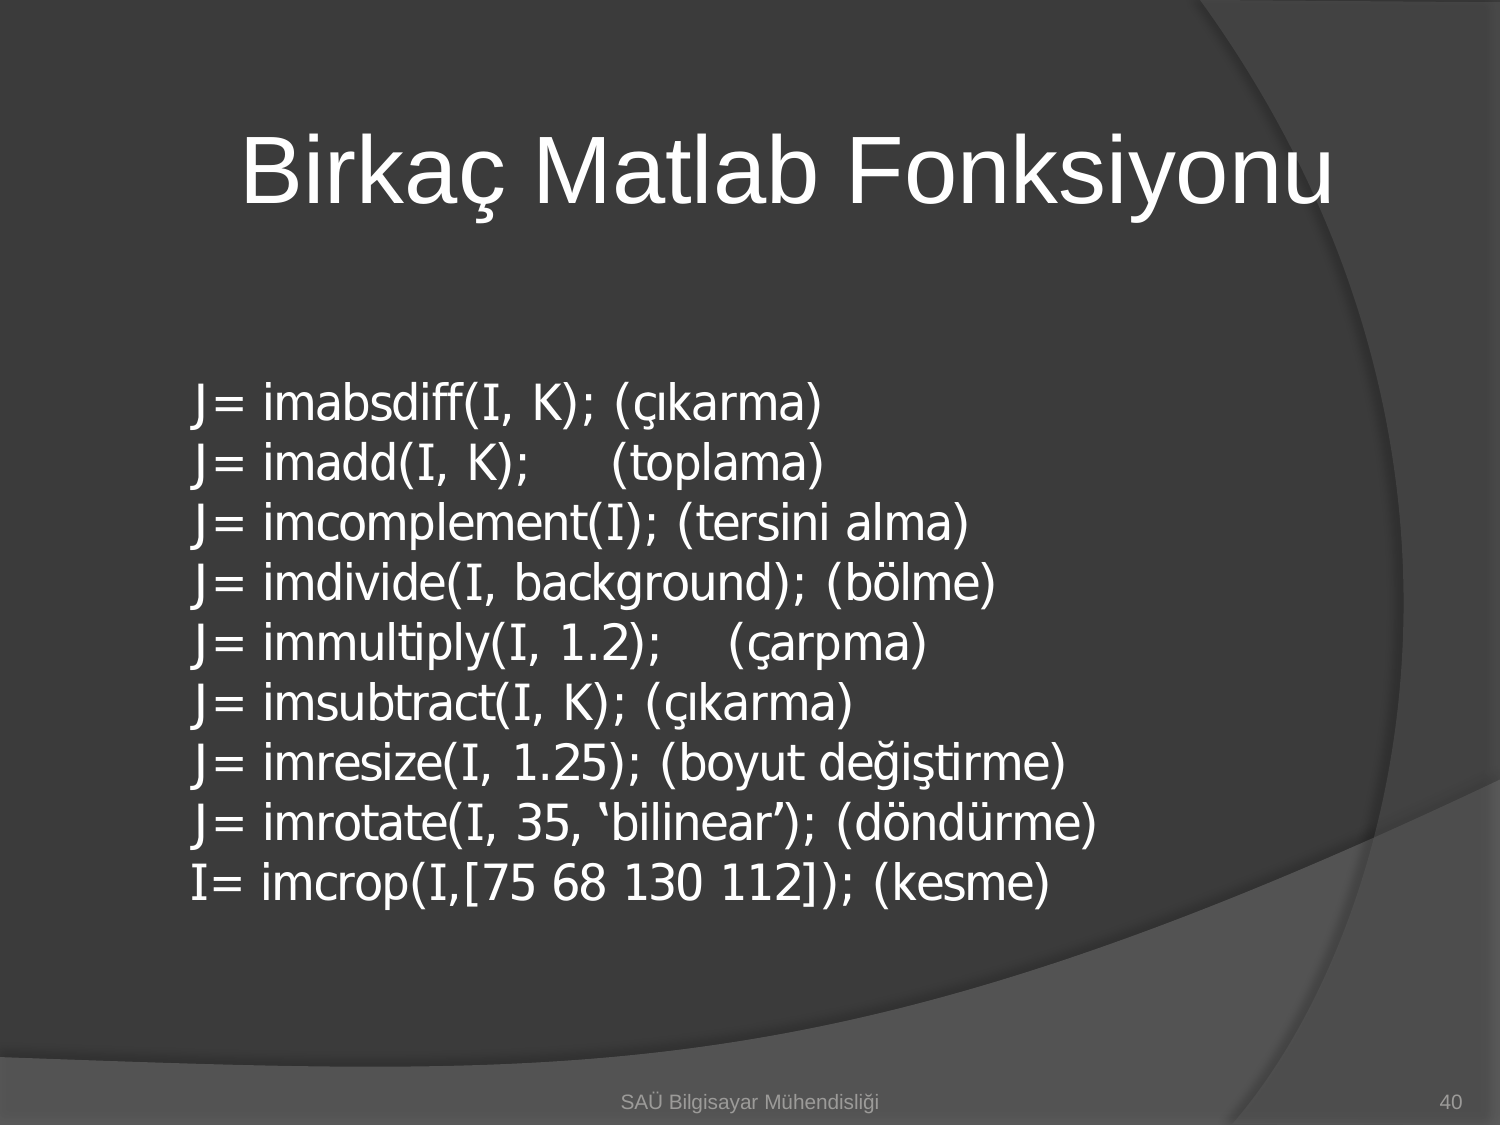

Birkaç Matlab Fonksiyonu
J= imabsdiff(I, K); (çıkarma)
J= imadd(I, K);     (toplama)
J= imcomplement(I); (tersini alma)
J= imdivide(I, background); (bölme)
J= immultiply(I, 1.2);    (çarpma)
J= imsubtract(I, K); (çıkarma)
J= imresize(I, 1.25); (boyut değiştirme)
J= imrotate(I, 35, ‘bilinear’); (döndürme)
I= imcrop(I,[75 68 130 112]); (kesme)
SAÜ Bilgisayar Mühendisliği
40